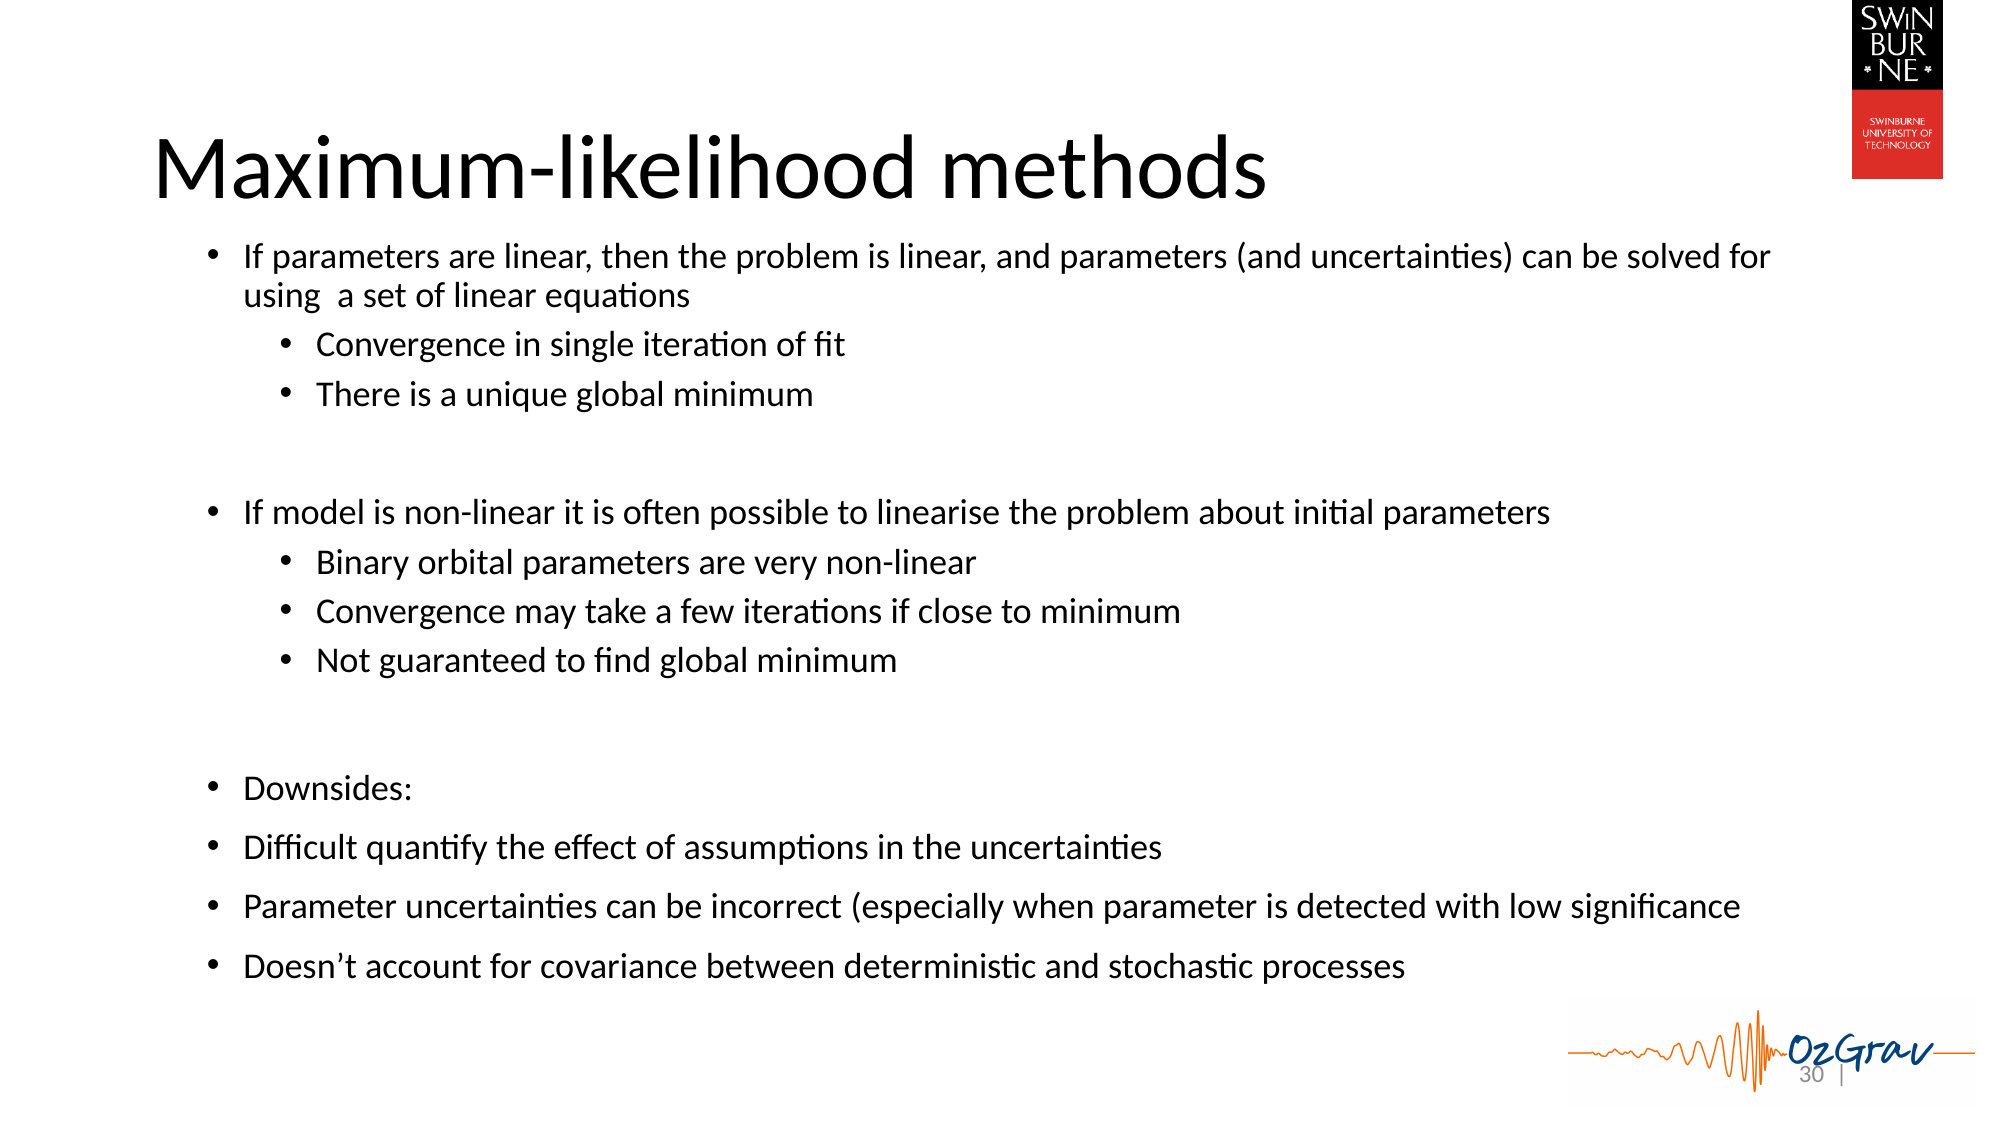

# Maximum-likelihood methods
If parameters are linear, then the problem is linear, and parameters (and uncertainties) can be solved for using  a set of linear equations
Convergence in single iteration of fit
There is a unique global minimum

If model is non-linear it is often possible to linearise the problem about initial parameters
Binary orbital parameters are very non-linear
Convergence may take a few iterations if close to minimum
Not guaranteed to find global minimum

Downsides:
Difficult quantify the effect of assumptions in the uncertainties
Parameter uncertainties can be incorrect (especially when parameter is detected with low significance
Doesn’t account for covariance between deterministic and stochastic processes

30  |